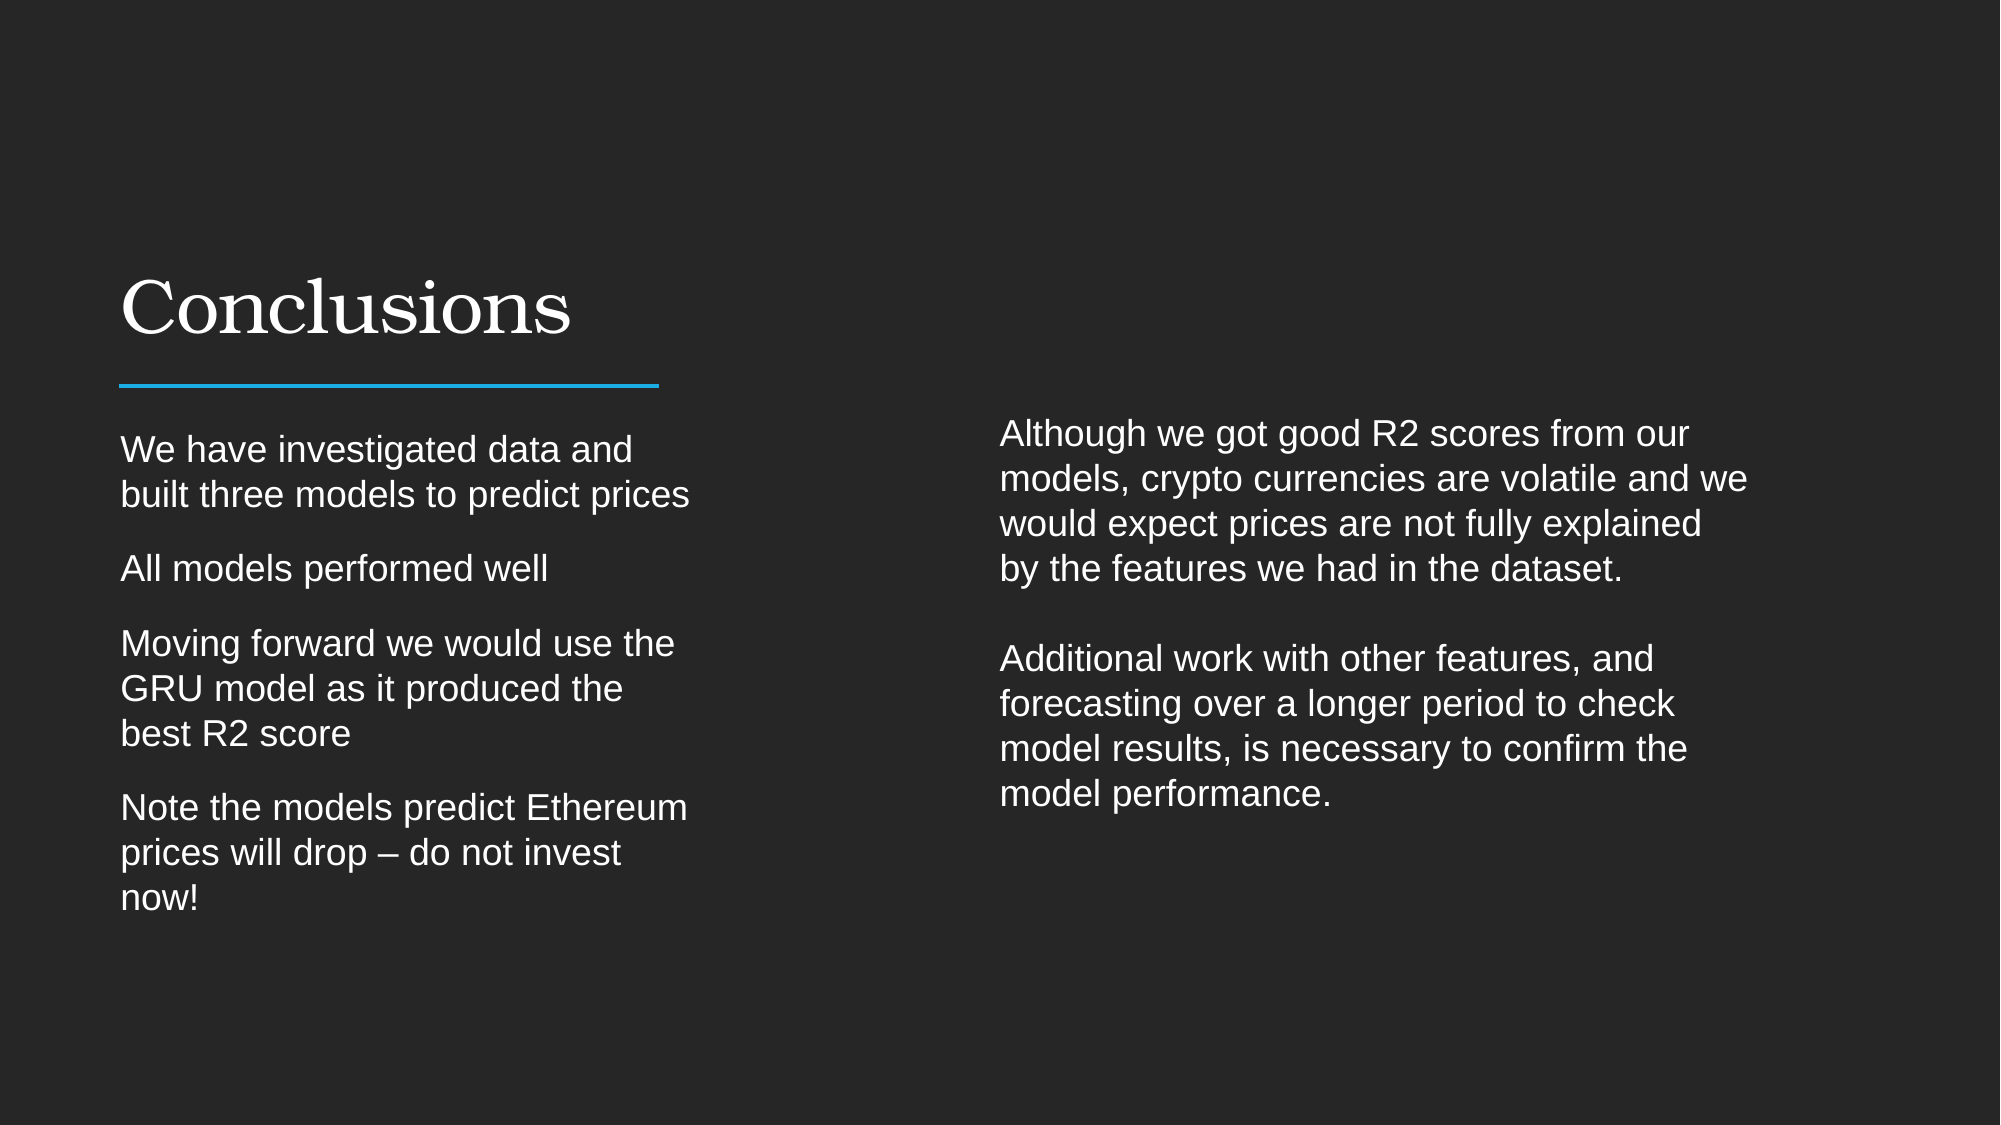

Conclusions
Although we got good R2 scores from our models, crypto currencies are volatile and we would expect prices are not fully explained by the features we had in the dataset.

Additional work with other features, and forecasting over a longer period to check model results, is necessary to confirm the model performance.
We have investigated data and built three models to predict prices
All models performed well
Moving forward we would use the GRU model as it produced the best R2 score
Note the models predict Ethereum prices will drop – do not invest now!